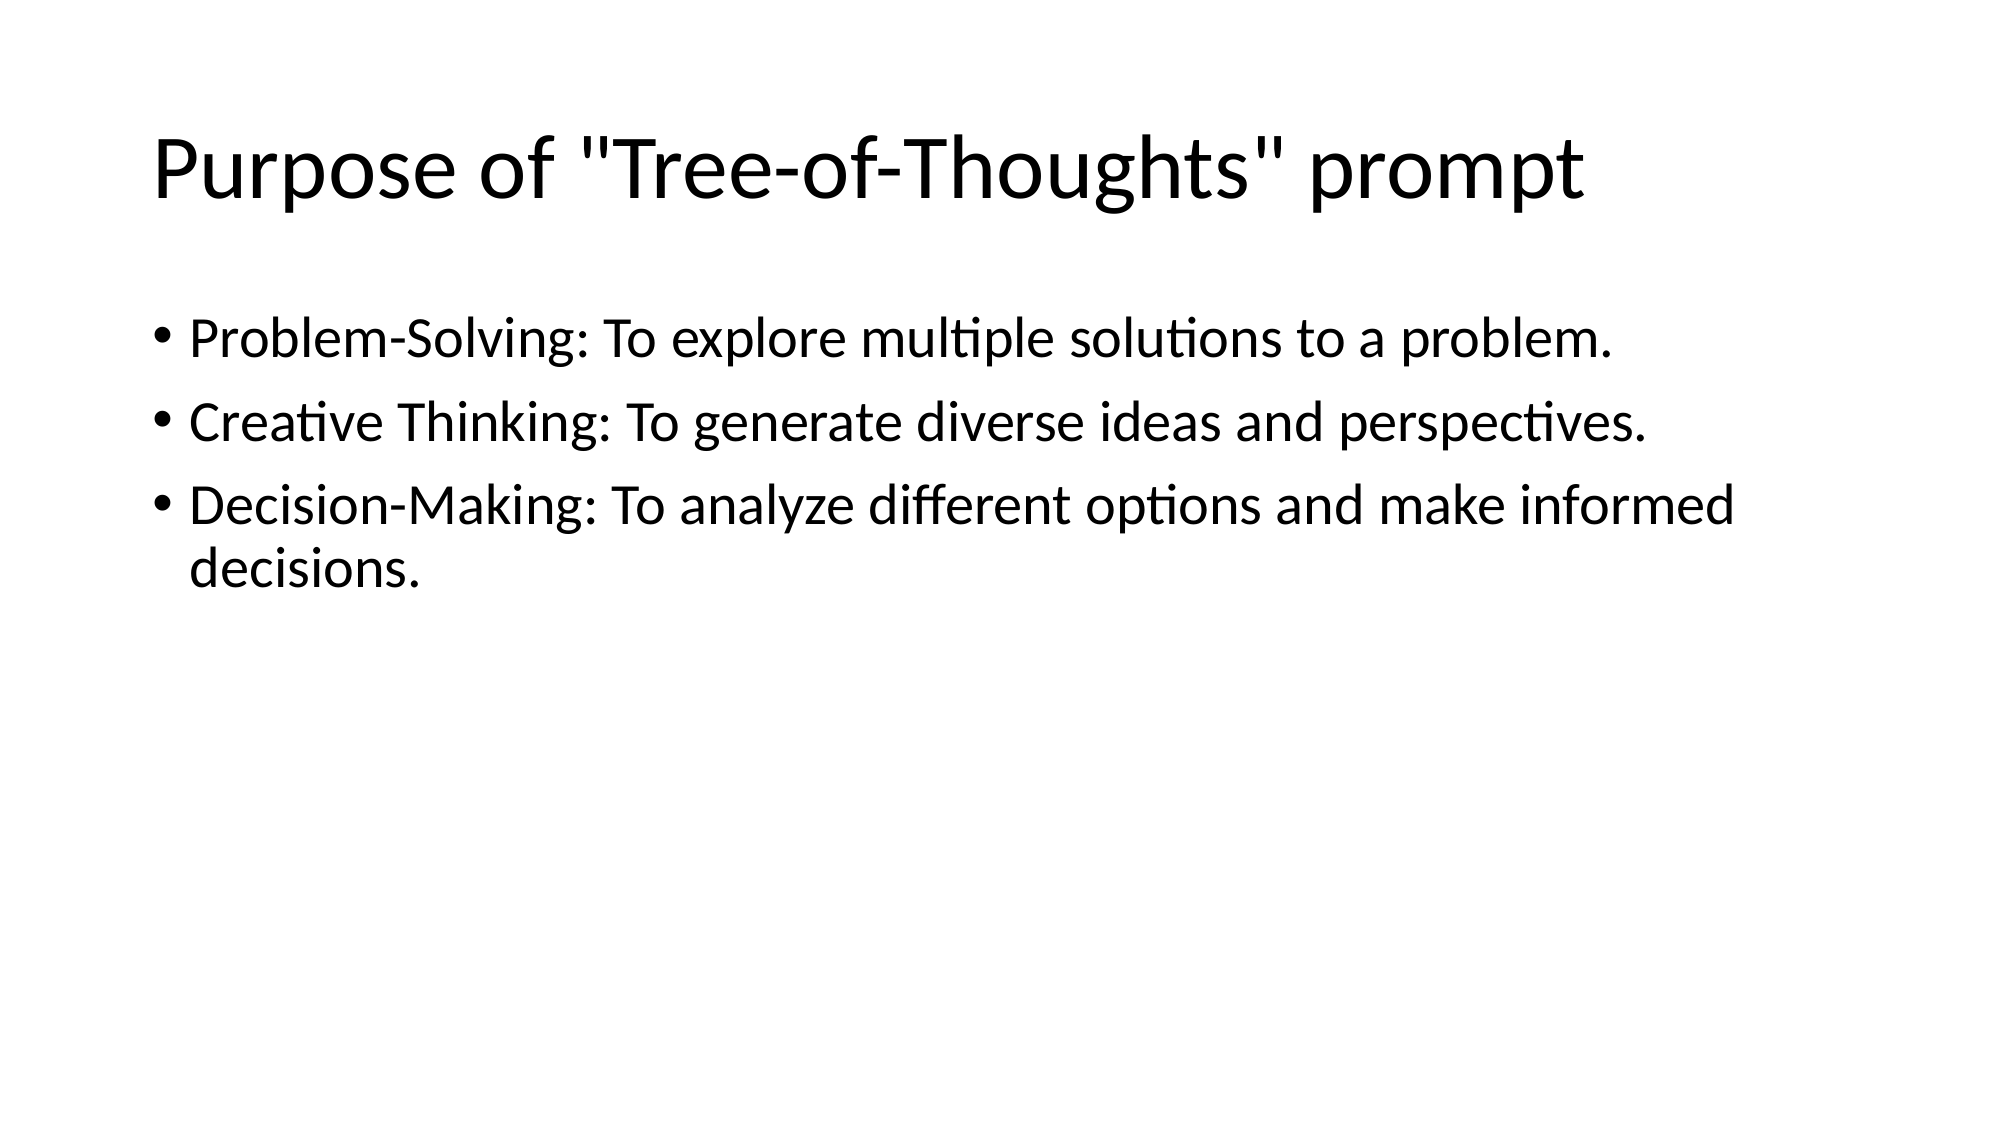

# Purpose of "Tree-of-Thoughts" prompt
Problem-Solving: To explore multiple solutions to a problem.
Creative Thinking: To generate diverse ideas and perspectives.
Decision-Making: To analyze different options and make informed decisions.